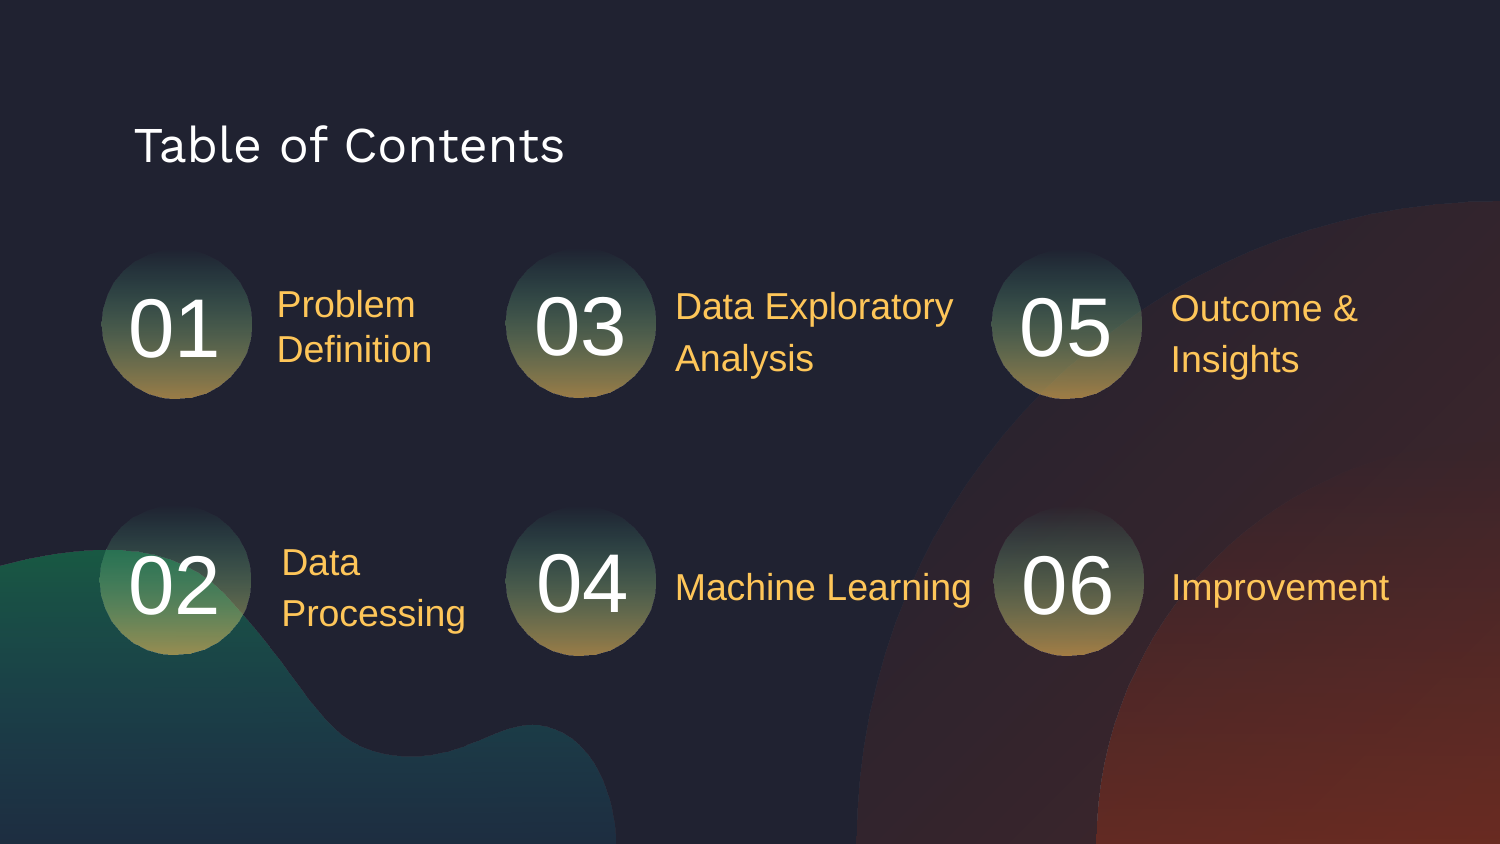

Table of Contents

03
05

01
Data Exploratory Analysis
Outcome & Insights
Problem Definition
# 04
06

02

Data Processing
Machine Learning
Improvement